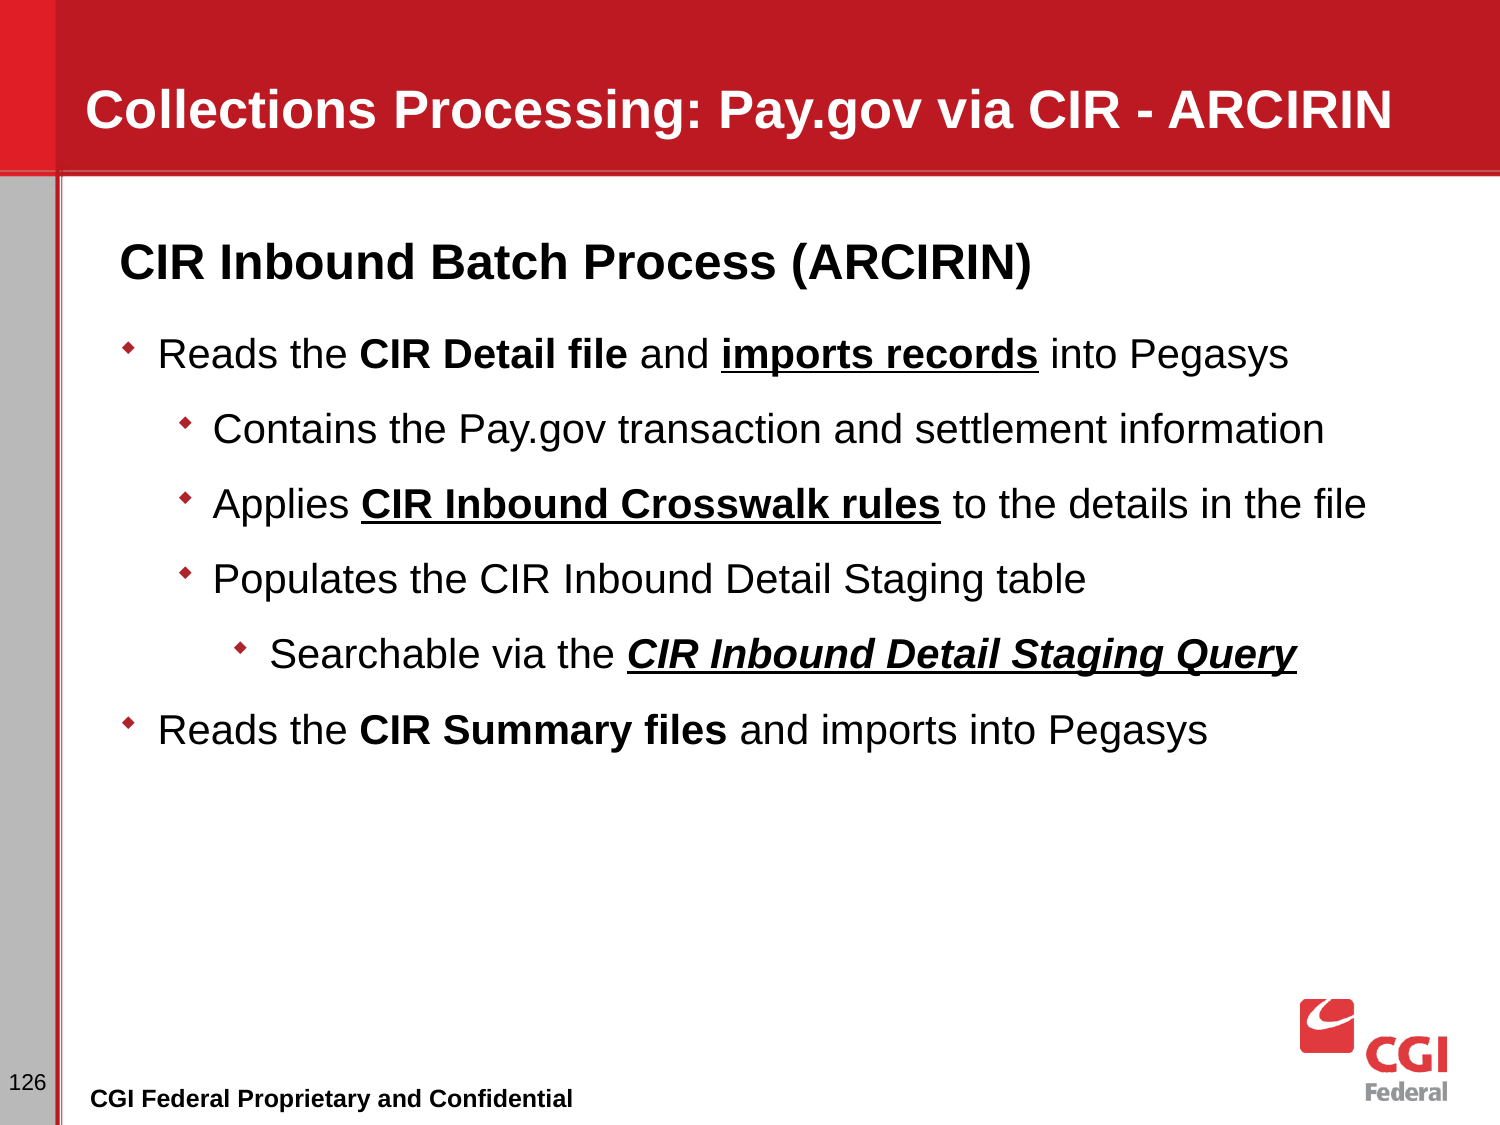

# Collections Processing: Pay.gov via CIR - ARCIRIN
CIR Inbound Batch Process (ARCIRIN)
Reads the CIR Detail file and imports records into Pegasys
Contains the Pay.gov transaction and settlement information
Applies CIR Inbound Crosswalk rules to the details in the file
Populates the CIR Inbound Detail Staging table
Searchable via the CIR Inbound Detail Staging Query
Reads the CIR Summary files and imports into Pegasys
126
CGI Federal Proprietary and Confidential